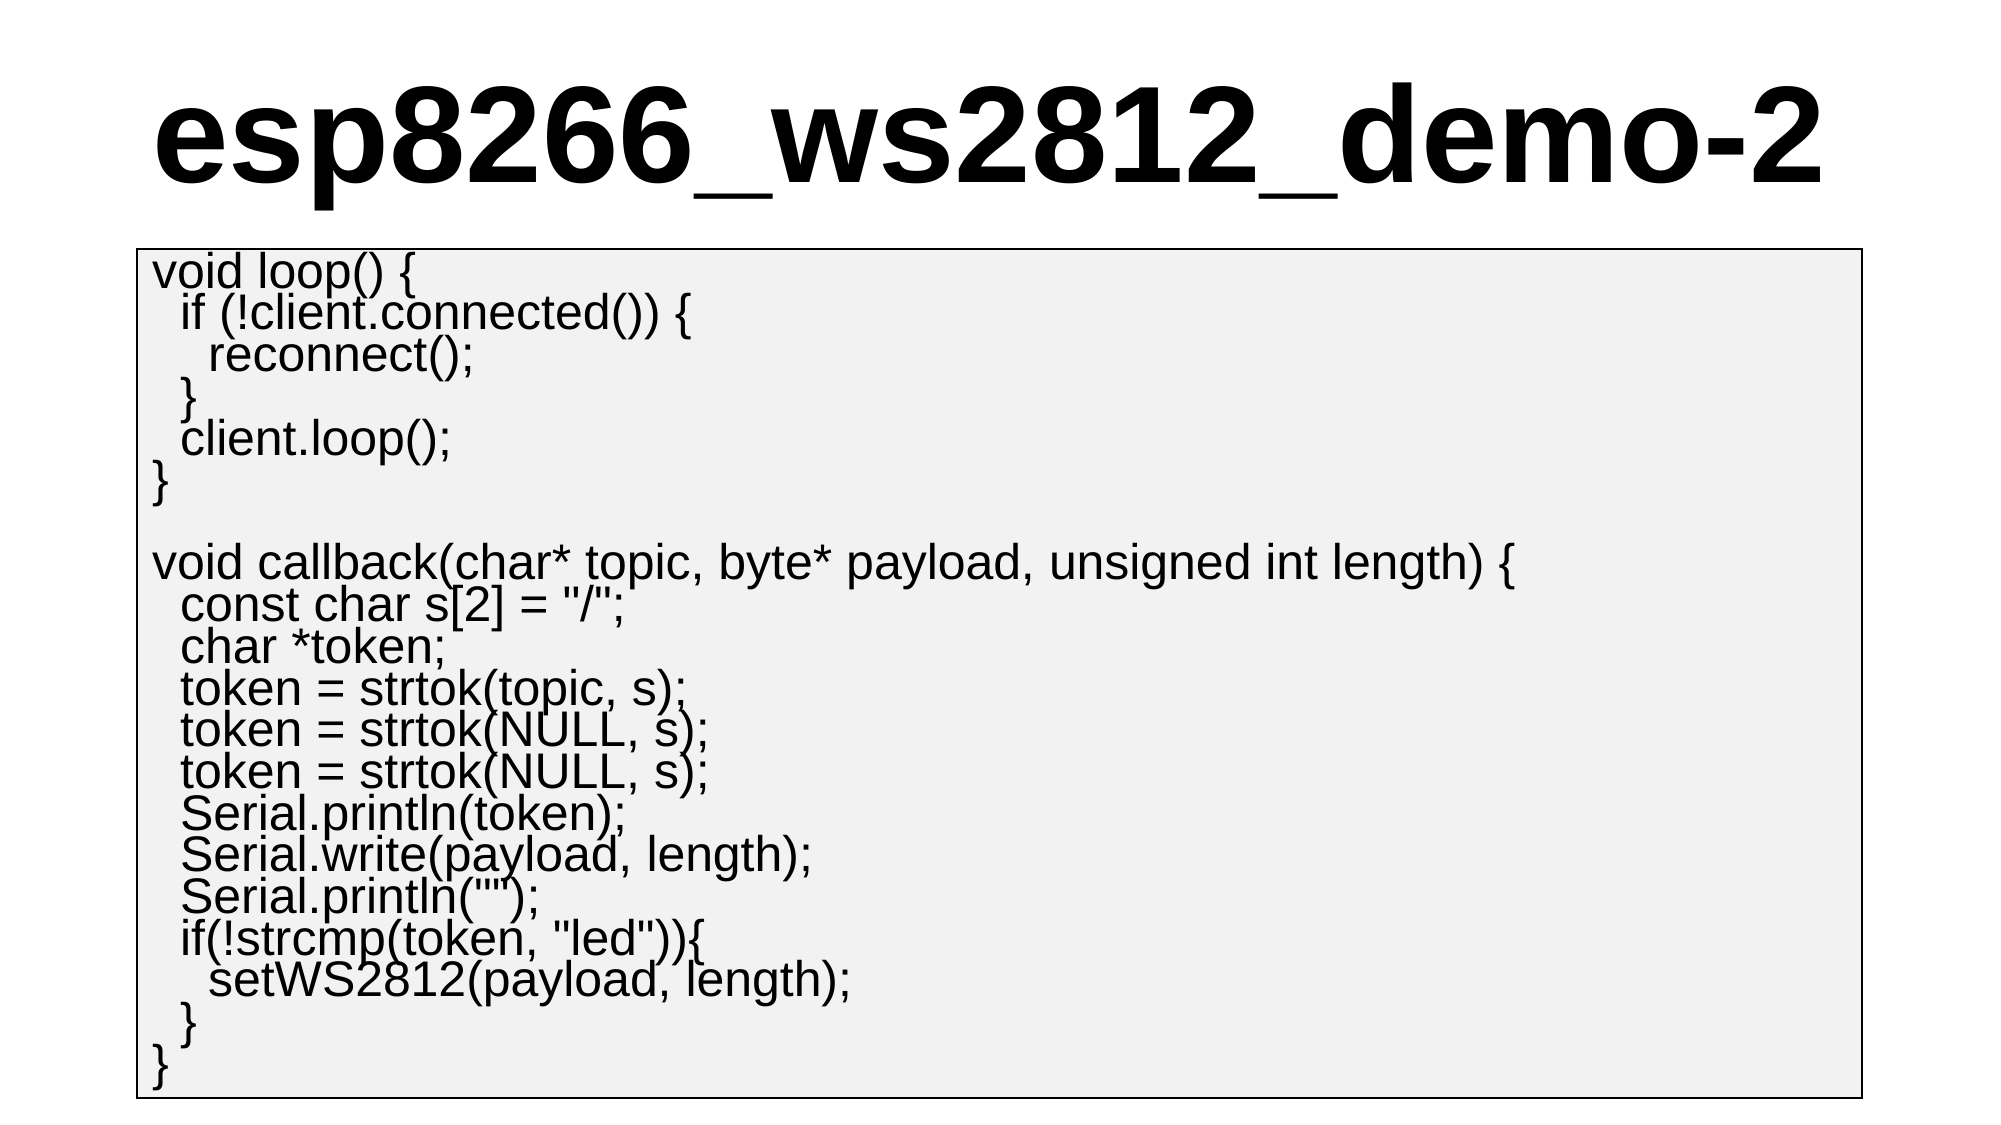

# esp8266_ws2812_demo-2
void loop() {
  if (!client.connected()) {
    reconnect();
  }
  client.loop();
}

void callback(char* topic, byte* payload, unsigned int length) {
  const char s[2] = "/";
  char *token;
  token = strtok(topic, s);
  token = strtok(NULL, s);
  token = strtok(NULL, s);
  Serial.println(token);
  Serial.write(payload, length);
  Serial.println("");
  if(!strcmp(token, "led")){
    setWS2812(payload, length);
  }
}